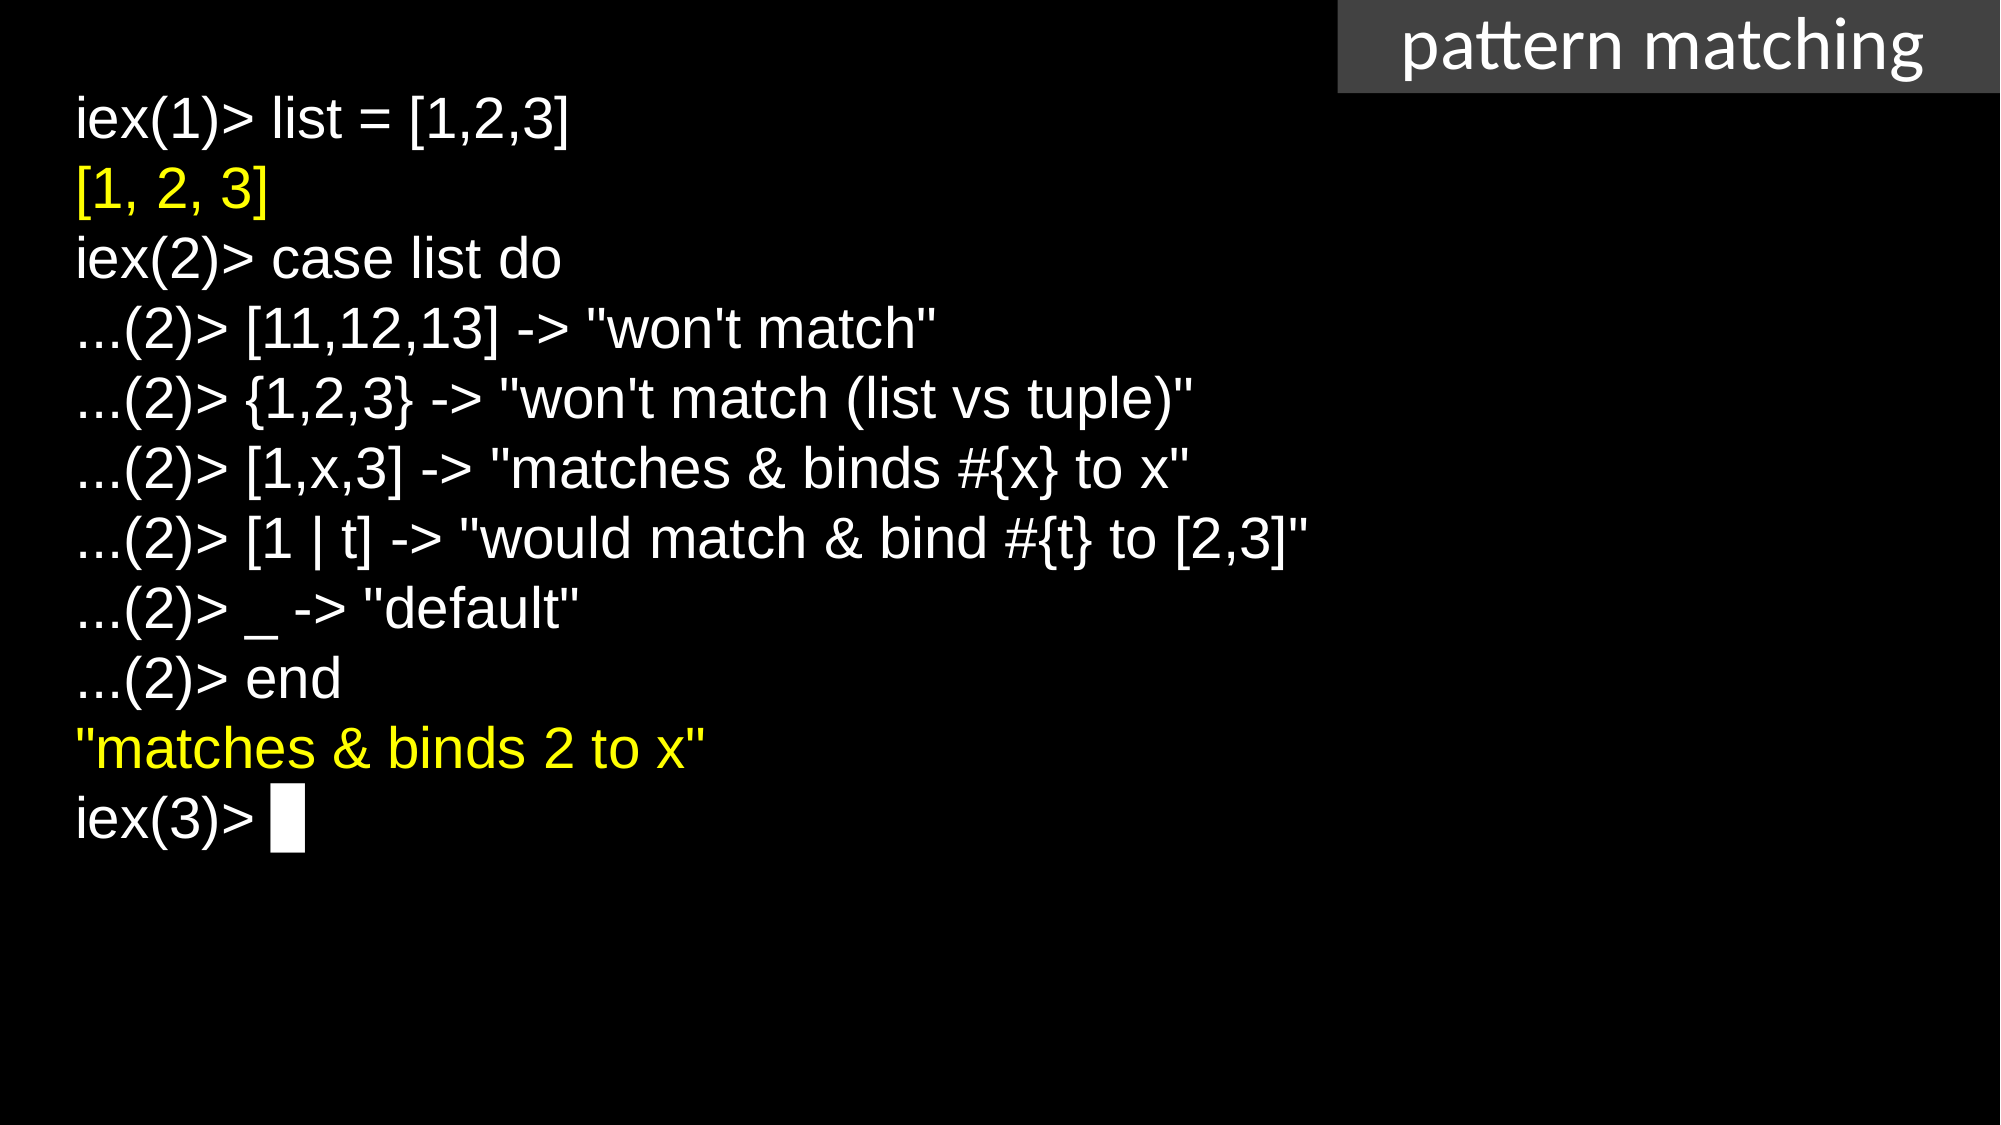

pattern matching
iex(1)> list = [1,2,3]
[1, 2, 3]
iex(2)> case list do
...(2)> [11,12,13] -> "won't match"
...(2)> {1,2,3} -> "won't match (list vs tuple)"
...(2)> [1,x,3] -> "matches & binds #{x} to x"
...(2)> [1 | t] -> "would match & bind #{t} to [2,3]"
...(2)> _ -> "default"
...(2)> end
"matches & binds 2 to x"
iex(3)> ▊